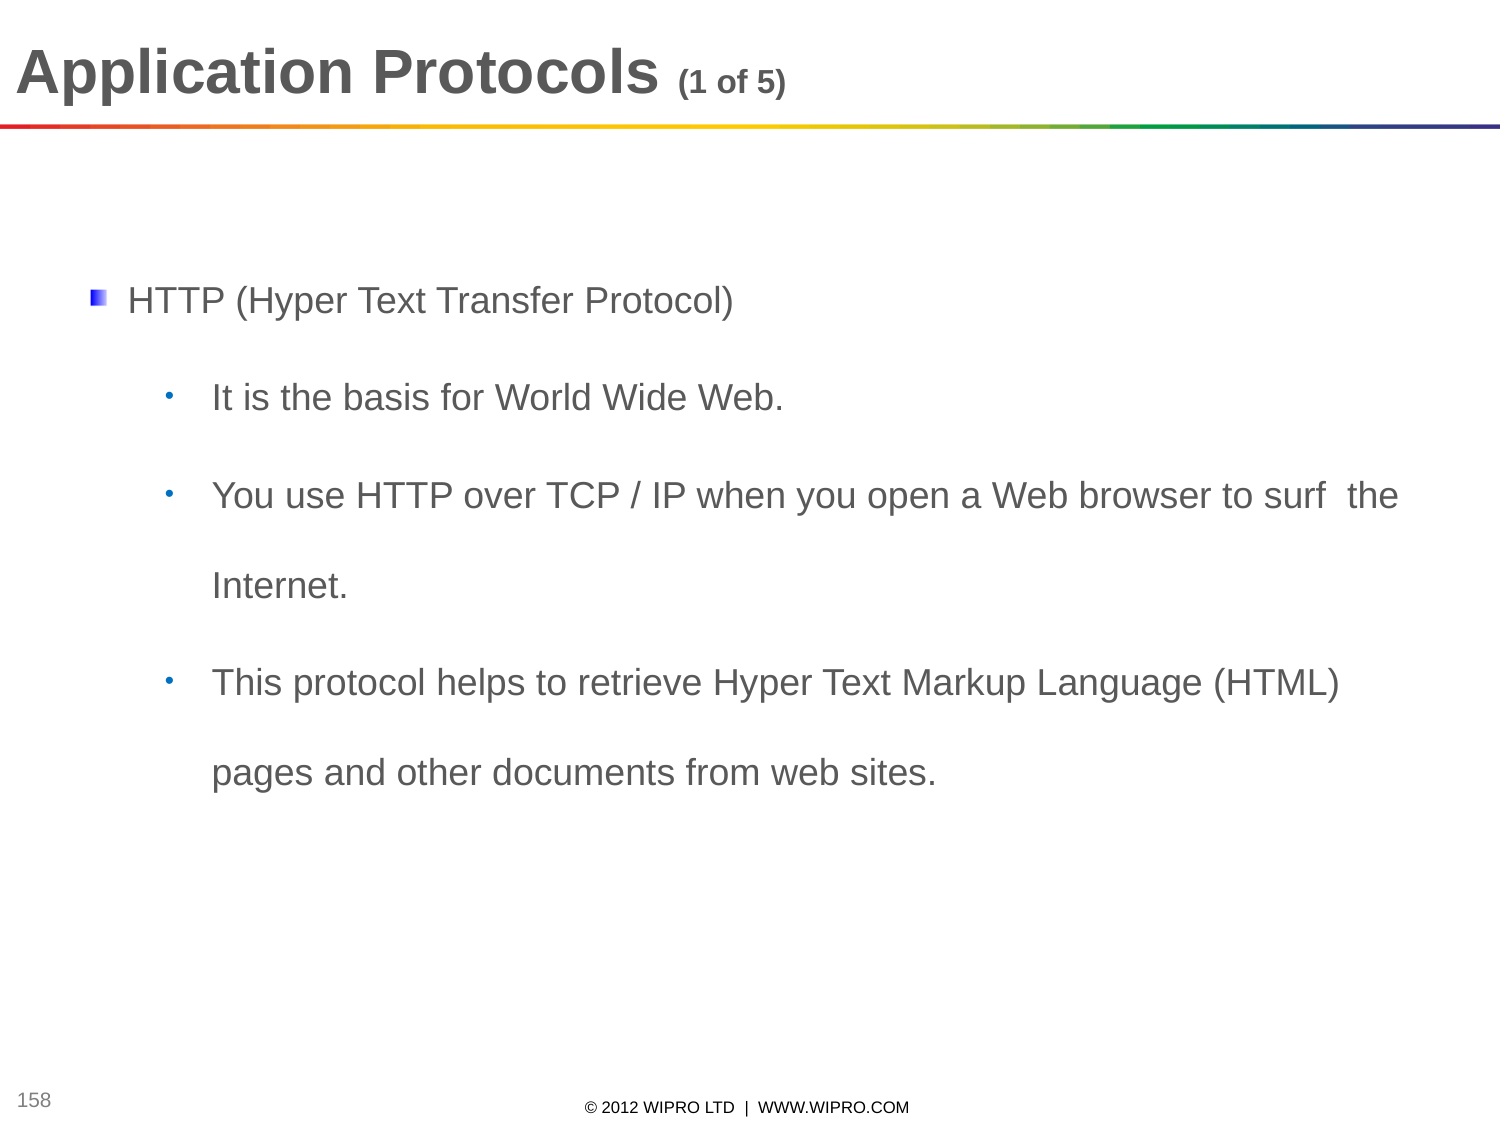

Application Protocols (1 of 5)
HTTP (Hyper Text Transfer Protocol)
It is the basis for World Wide Web.
You use HTTP over TCP / IP when you open a Web browser to surf  the Internet.
This protocol helps to retrieve Hyper Text Markup Language (HTML) pages and other documents from web sites.